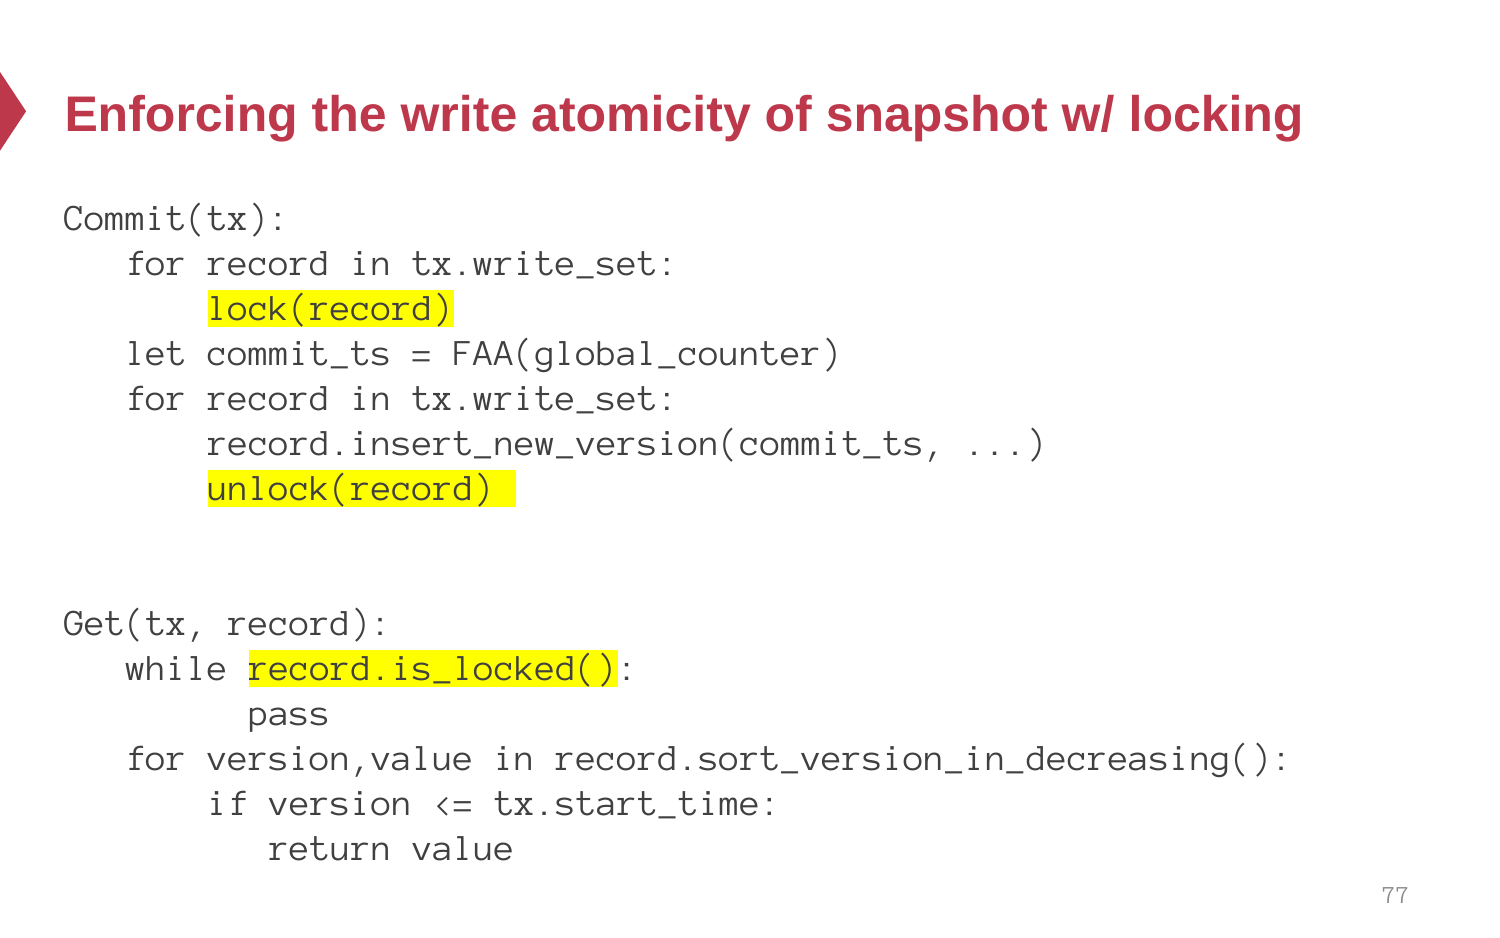

# Enforcing the write atomicity of snapshot w/ locking
Commit(tx):
   for record in tx.write_set:
       lock(record)
   let commit_ts = FAA(global_counter)
   for record in tx.write_set:
       record.insert_new_version(commit_ts, ...)
       unlock(record)

Get(tx, record):
   while record.is_locked():
         pass
   for version,value in record.sort_version_in_decreasing():
       if version <= tx.start_time:
          return value

77